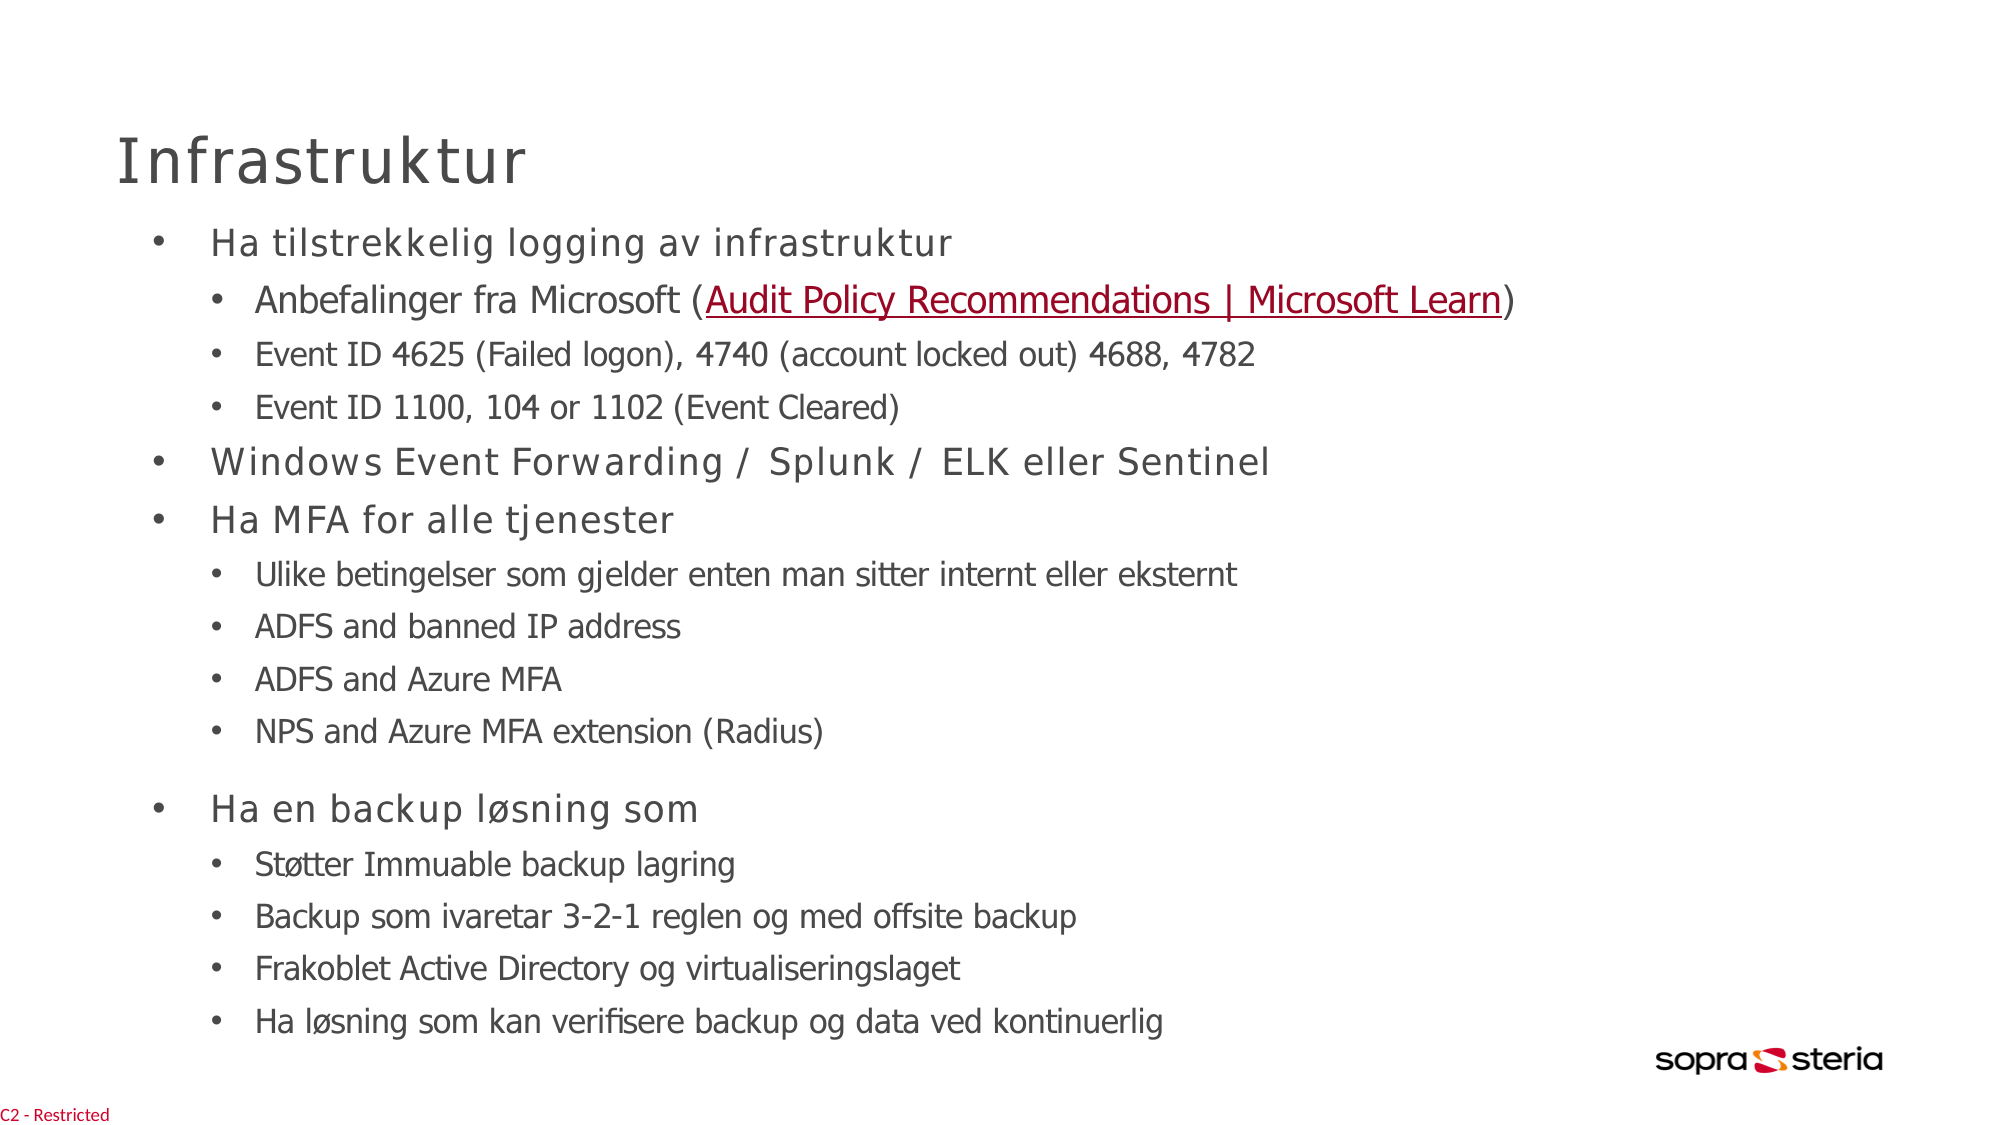

# Infrastruktur
Ha tilstrekkelig logging av infrastruktur
Anbefalinger fra Microsoft (Audit Policy Recommendations | Microsoft Learn)
Event ID 4625 (Failed logon), 4740 (account locked out) 4688, 4782
Event ID 1100, 104 or 1102 (Event Cleared)
Windows Event Forwarding / Splunk / ELK eller Sentinel
Ha MFA for alle tjenester
Ulike betingelser som gjelder enten man sitter internt eller eksternt
ADFS and banned IP address
ADFS and Azure MFA
NPS and Azure MFA extension (Radius)
Ha en backup løsning som
Støtter Immuable backup lagring
Backup som ivaretar 3-2-1 reglen og med offsite backup
Frakoblet Active Directory og virtualiseringslaget
Ha løsning som kan verifisere backup og data ved kontinuerlig